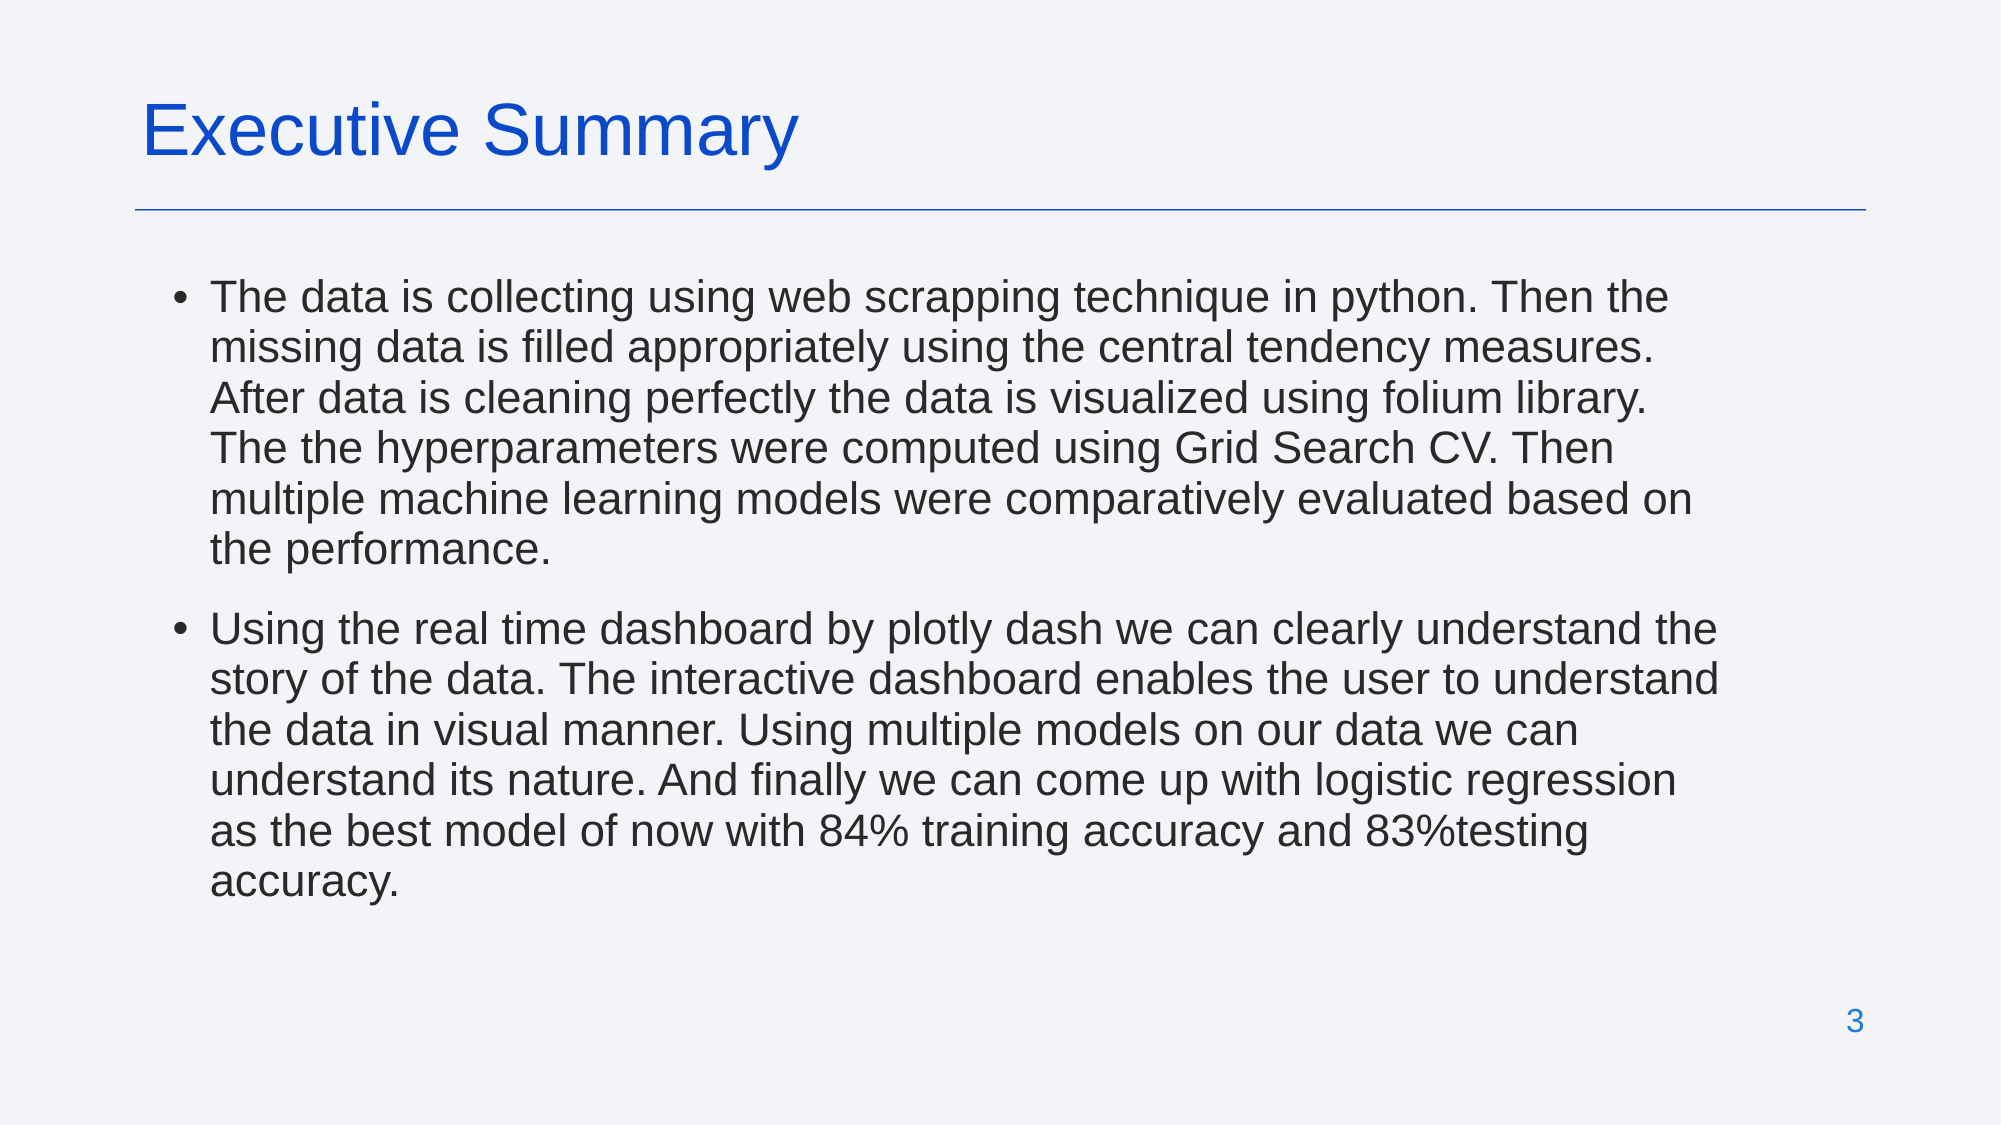

Executive Summary
The data is collecting using web scrapping technique in python. Then the missing data is filled appropriately using the central tendency measures. After data is cleaning perfectly the data is visualized using folium library. The the hyperparameters were computed using Grid Search CV. Then multiple machine learning models were comparatively evaluated based on the performance.
Using the real time dashboard by plotly dash we can clearly understand the story of the data. The interactive dashboard enables the user to understand the data in visual manner. Using multiple models on our data we can understand its nature. And finally we can come up with logistic regression as the best model of now with 84% training accuracy and 83%testing accuracy.
3